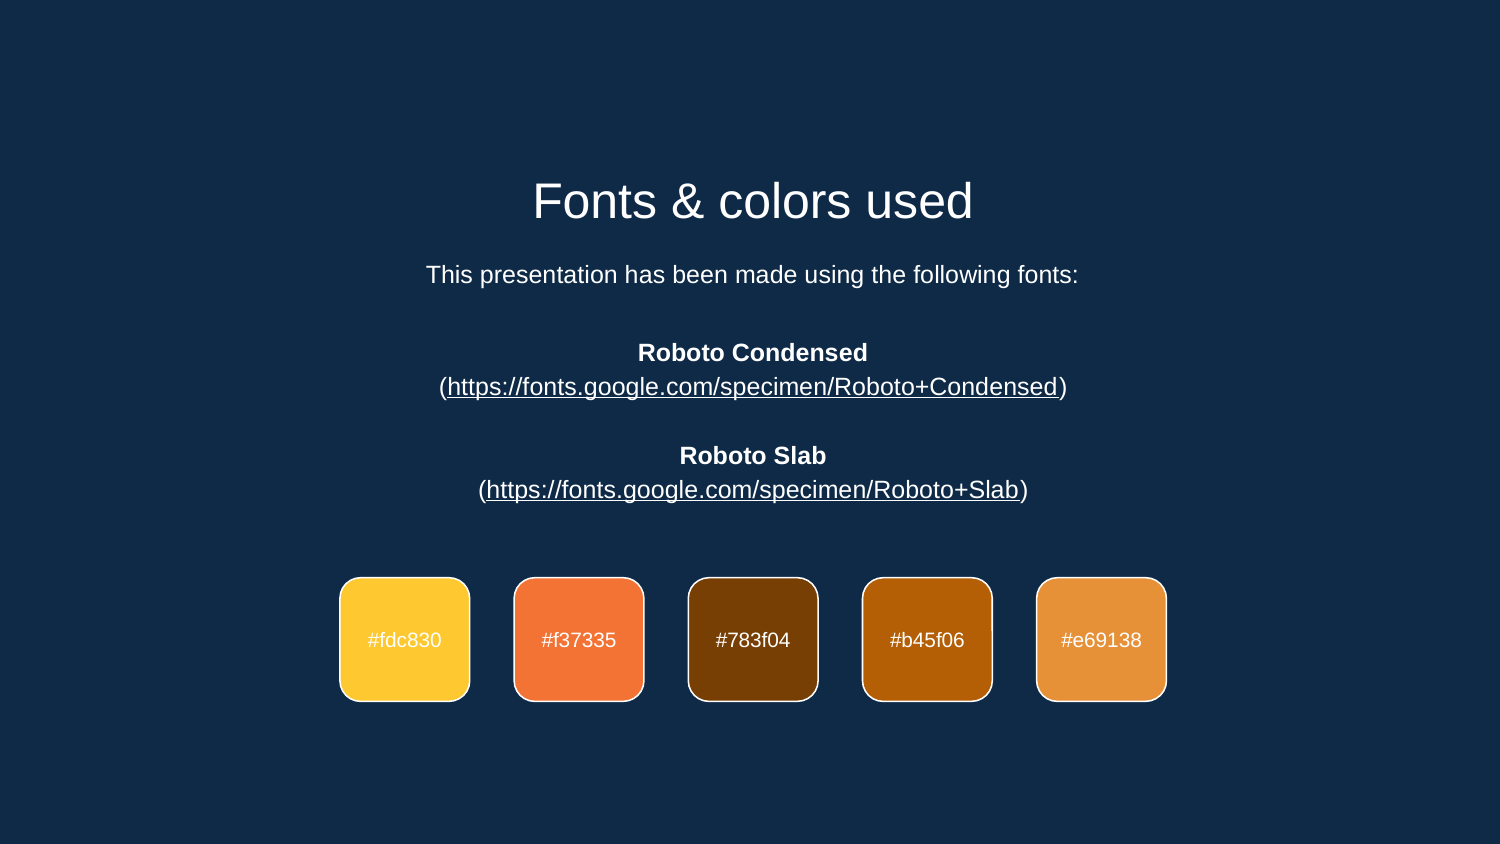

Fonts & colors used
This presentation has been made using the following fonts:

Roboto Condensed
(https://fonts.google.com/specimen/Roboto+Condensed)

Roboto Slab
(https://fonts.google.com/specimen/Roboto+Slab)

#fdc830
#f37335
#783f04
#b45f06
#e69138